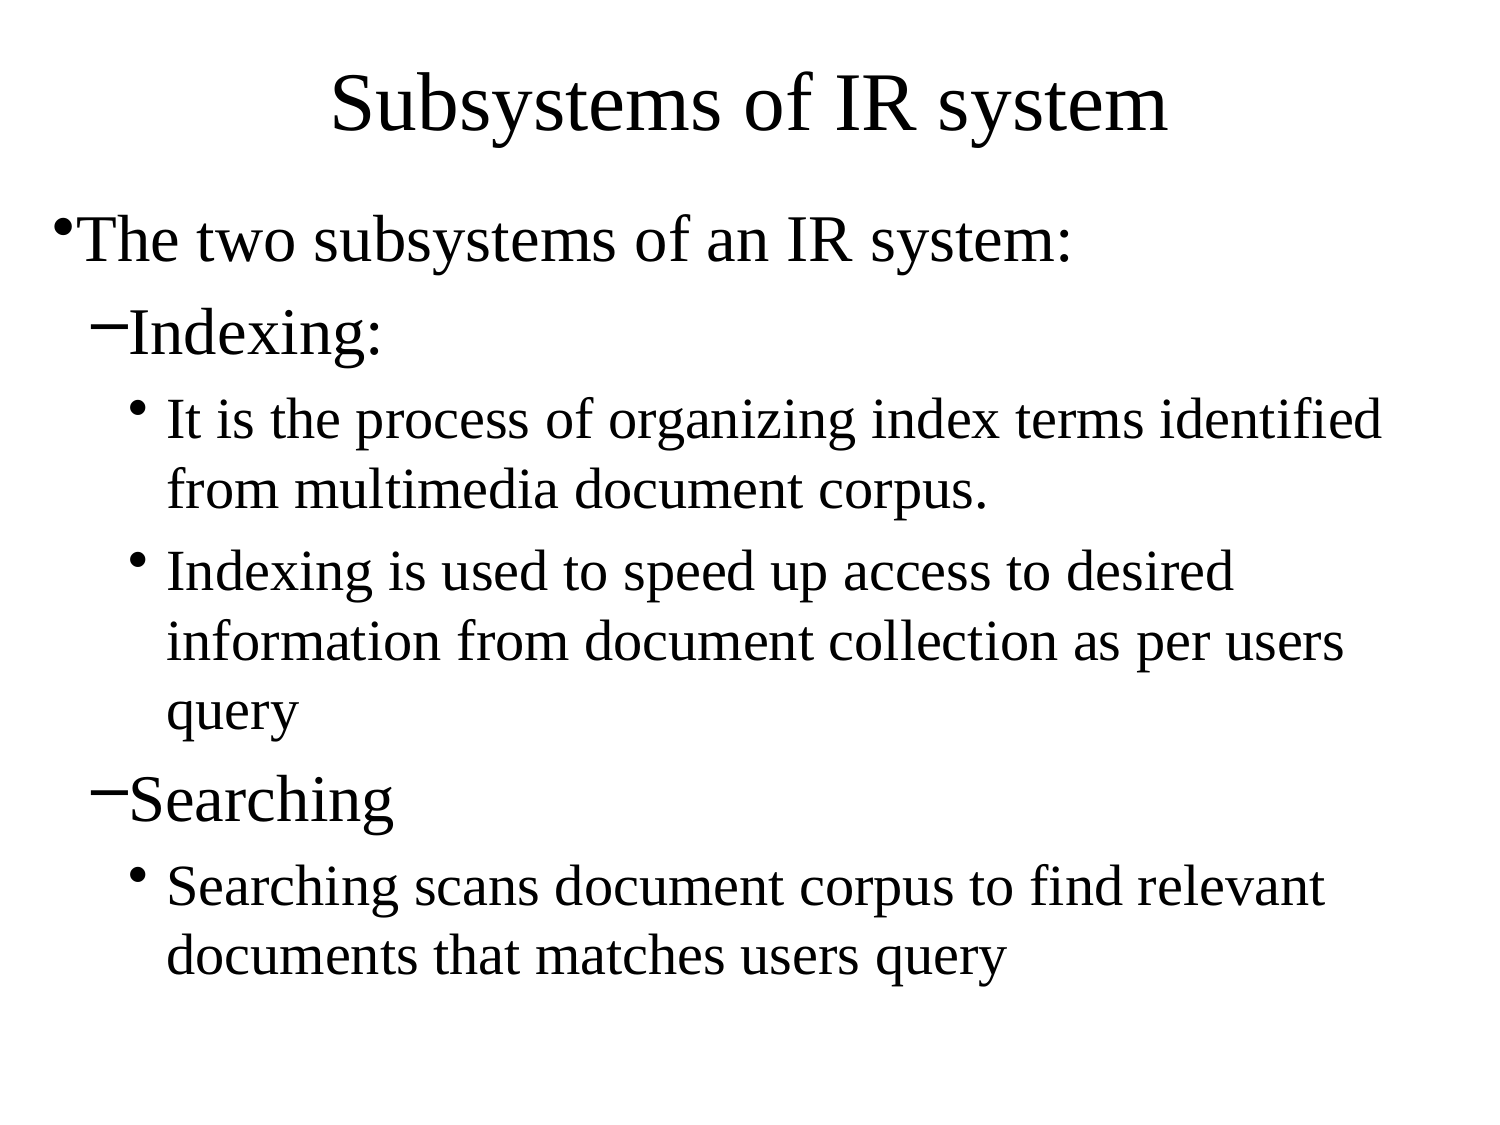

# Subsystems of IR system
The two subsystems of an IR system:
Indexing:
It is the process of organizing index terms identified from multimedia document corpus.
Indexing is used to speed up access to desired information from document collection as per users query
Searching
Searching scans document corpus to find relevant documents that matches users query
128